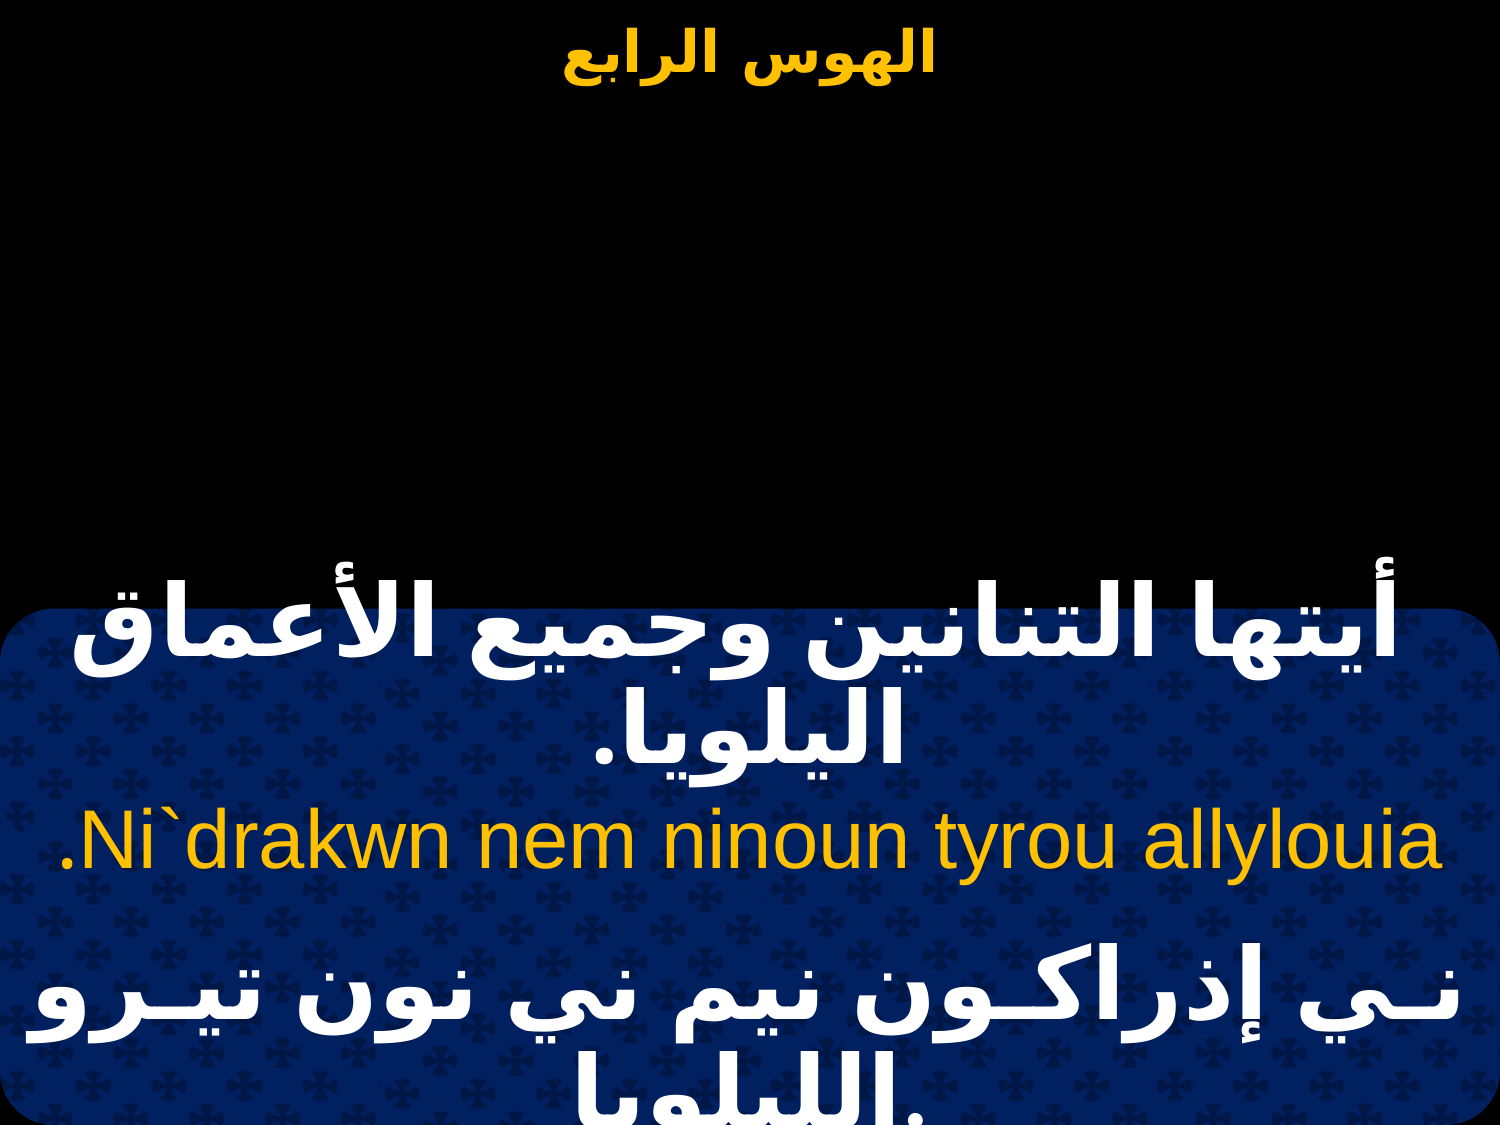

أيتها التنانين وجميع الأعماق اليلويا.
Ni`drakwn nem ninoun tyrou allylouia.
نـي إذراكـون نيم ني نون تيـرو الليلويا.